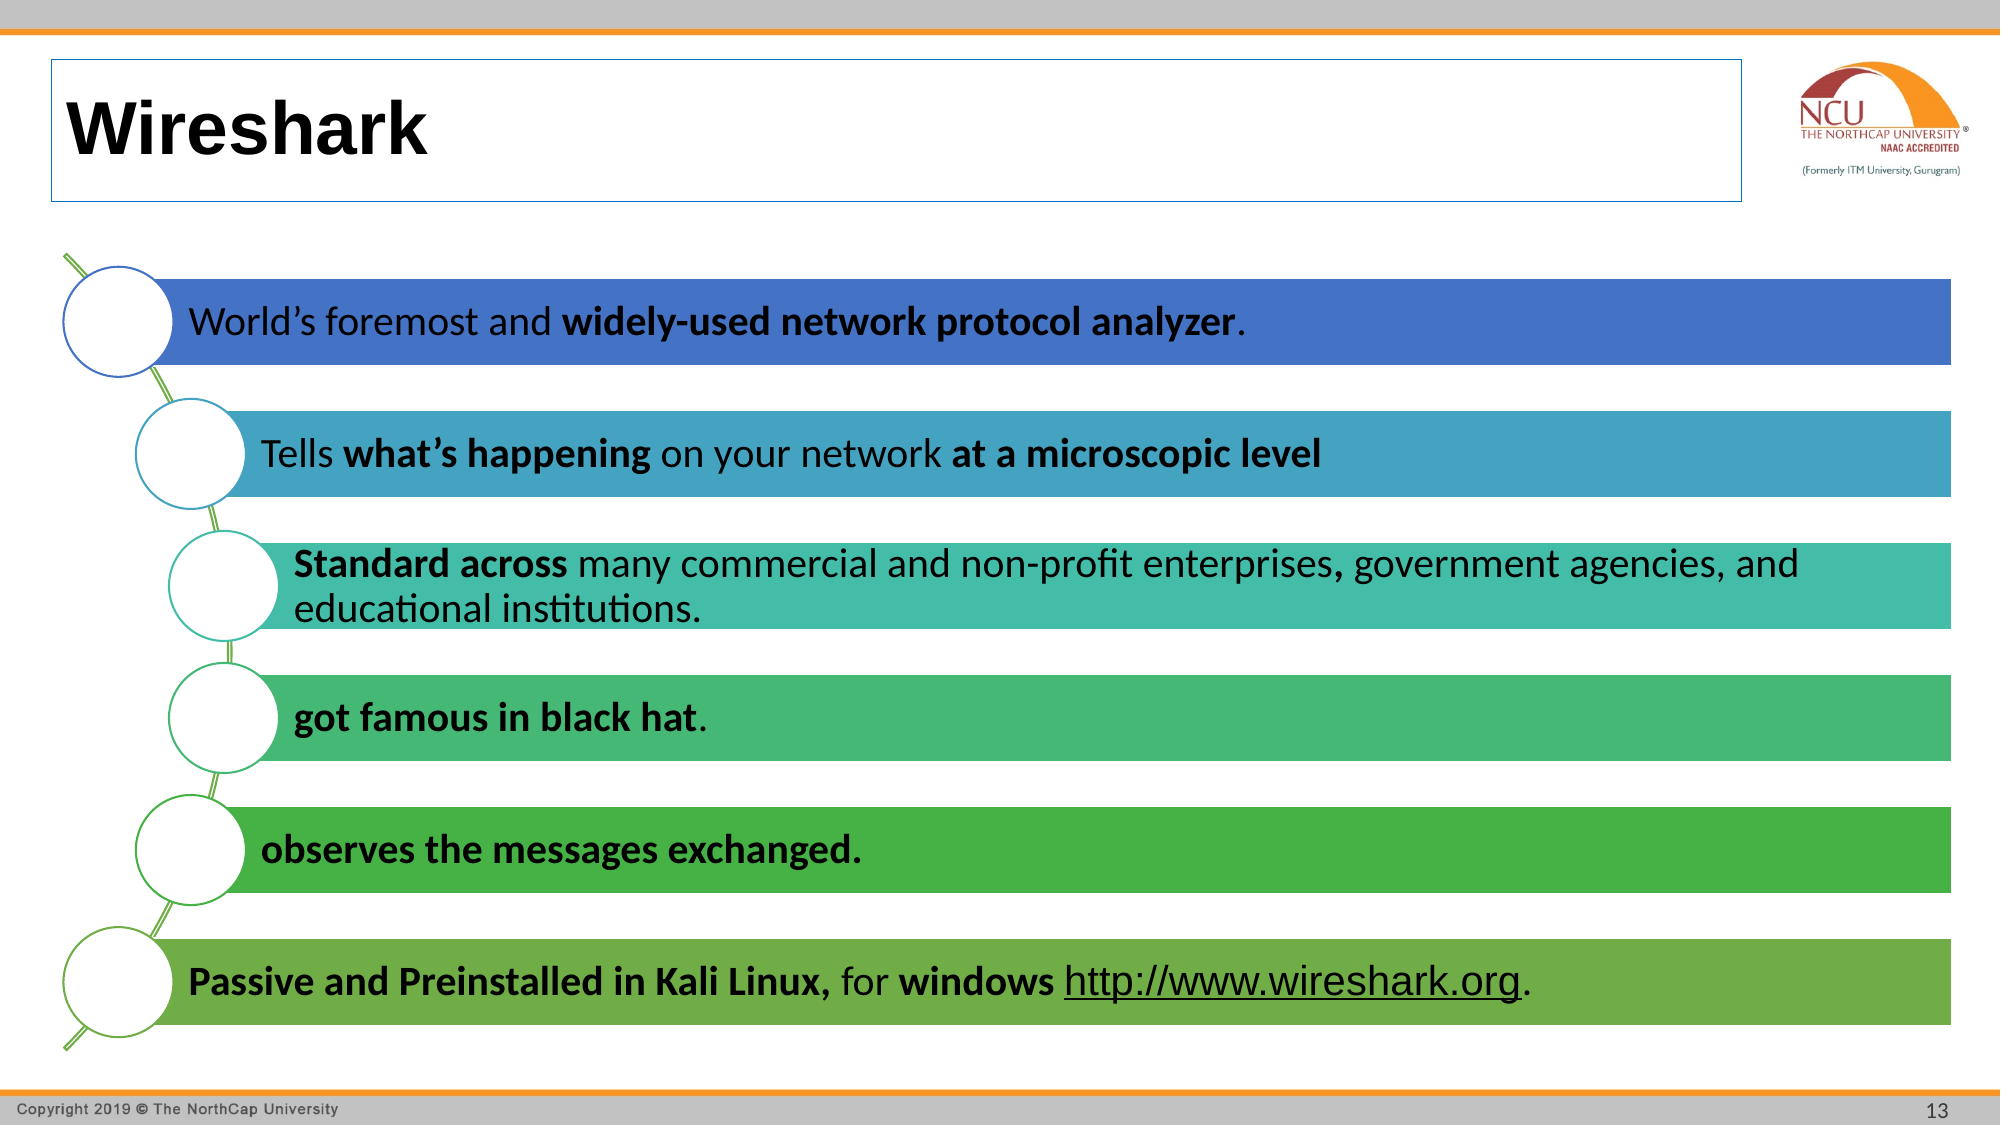

# Wireshark
World’s foremost and widely-used network protocol analyzer.
Tells what’s happening on your network at a microscopic level
Standard across many commercial and non-profit enterprises, government agencies, and educational institutions.
got famous in black hat.
observes the messages exchanged.
Passive and Preinstalled in Kali Linux, for windows http://www.wireshark.org.
13